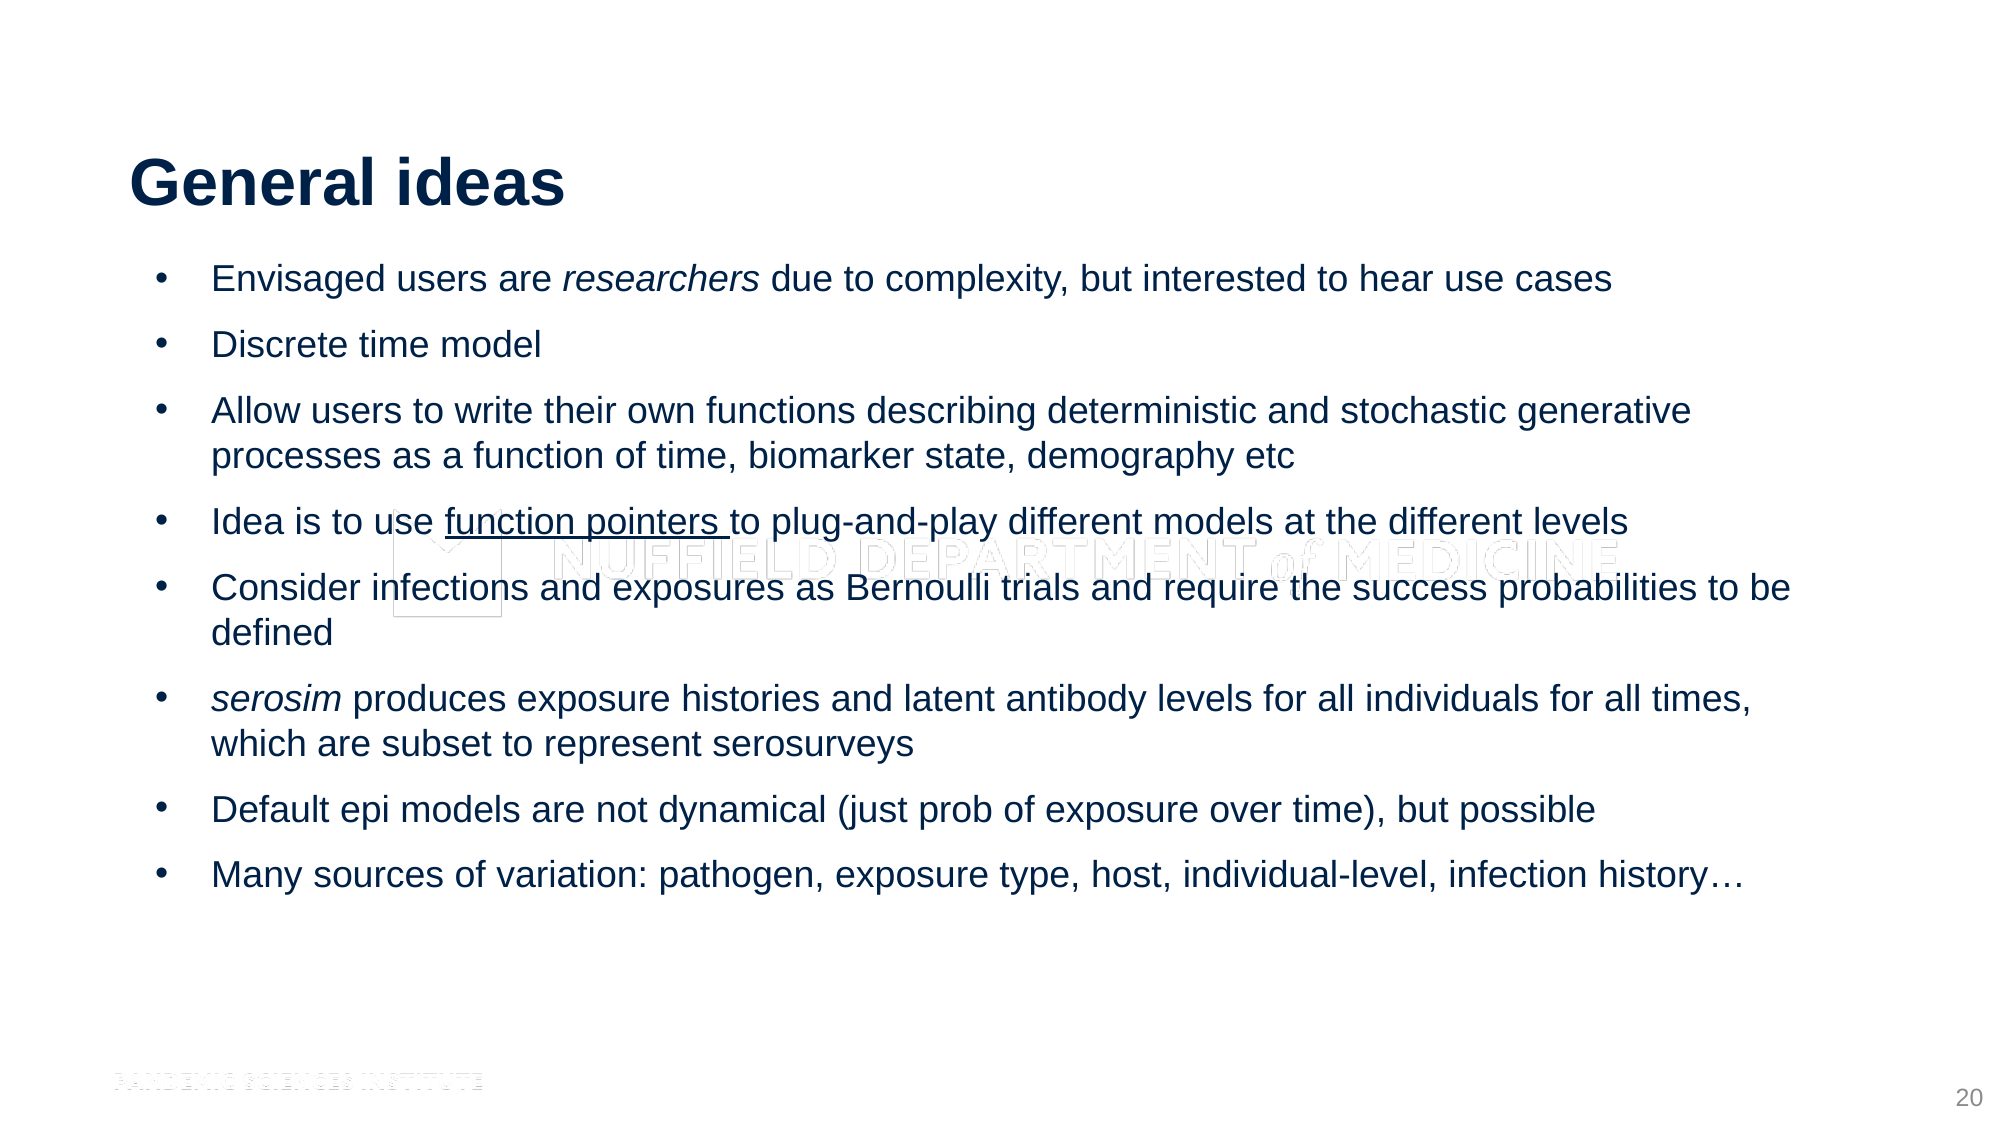

# General ideas
Envisaged users are researchers due to complexity, but interested to hear use cases
Discrete time model
Allow users to write their own functions describing deterministic and stochastic generative processes as a function of time, biomarker state, demography etc
Idea is to use function pointers to plug-and-play different models at the different levels
Consider infections and exposures as Bernoulli trials and require the success probabilities to be defined
serosim produces exposure histories and latent antibody levels for all individuals for all times, which are subset to represent serosurveys
Default epi models are not dynamical (just prob of exposure over time), but possible
Many sources of variation: pathogen, exposure type, host, individual-level, infection history…

20